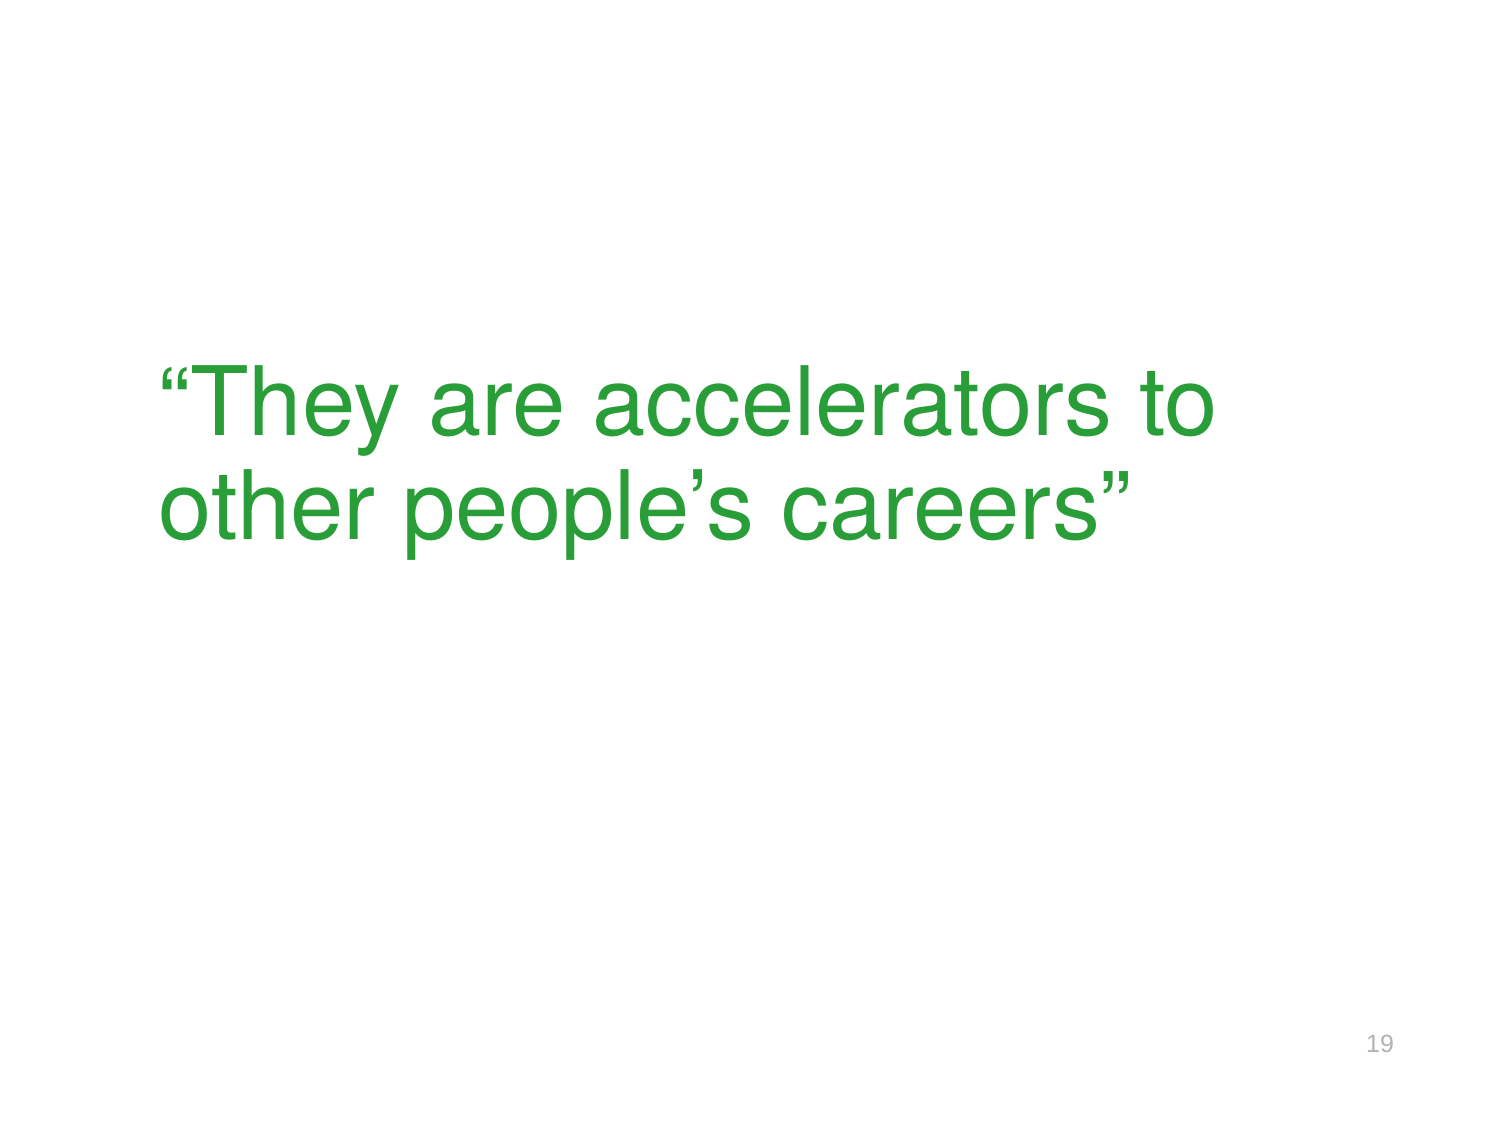

# “They are accelerators to other people’s careers”
19